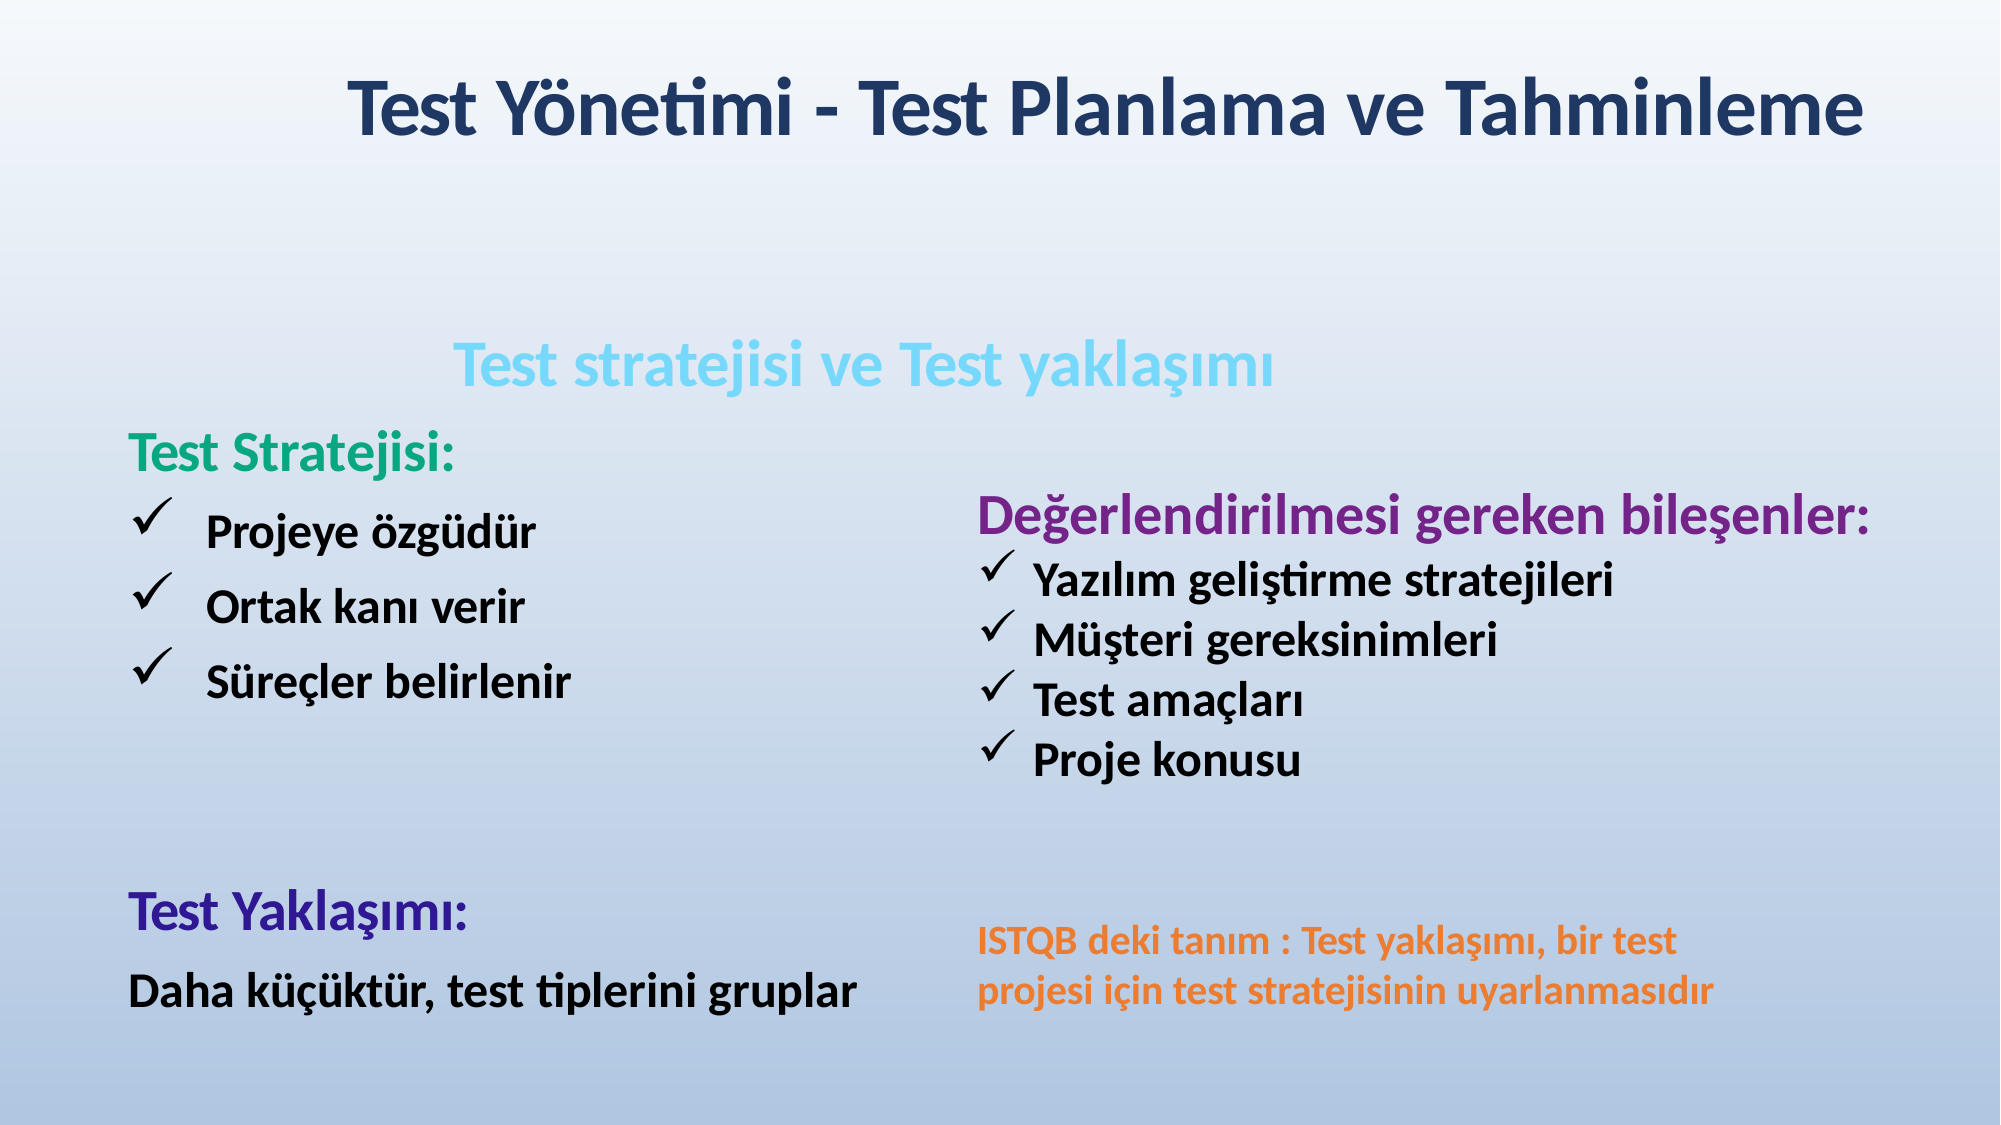

# Test Yönetimi - Test Planlama ve Tahminleme
Test stratejisi ve Test yaklaşımı
Test Stratejisi:
Değerlendirilmesi gereken bileşenler:
Yazılım geliştirme stratejileri
Müşteri gereksinimleri
Test amaçları
Proje konusu
Projeye özgüdür
Ortak kanı verir
Süreçler belirlenir
Test Yaklaşımı:
Daha küçüktür, test tiplerini gruplar
ISTQB deki tanım : Test yaklaşımı, bir test  projesi için test stratejisinin uyarlanmasıdır